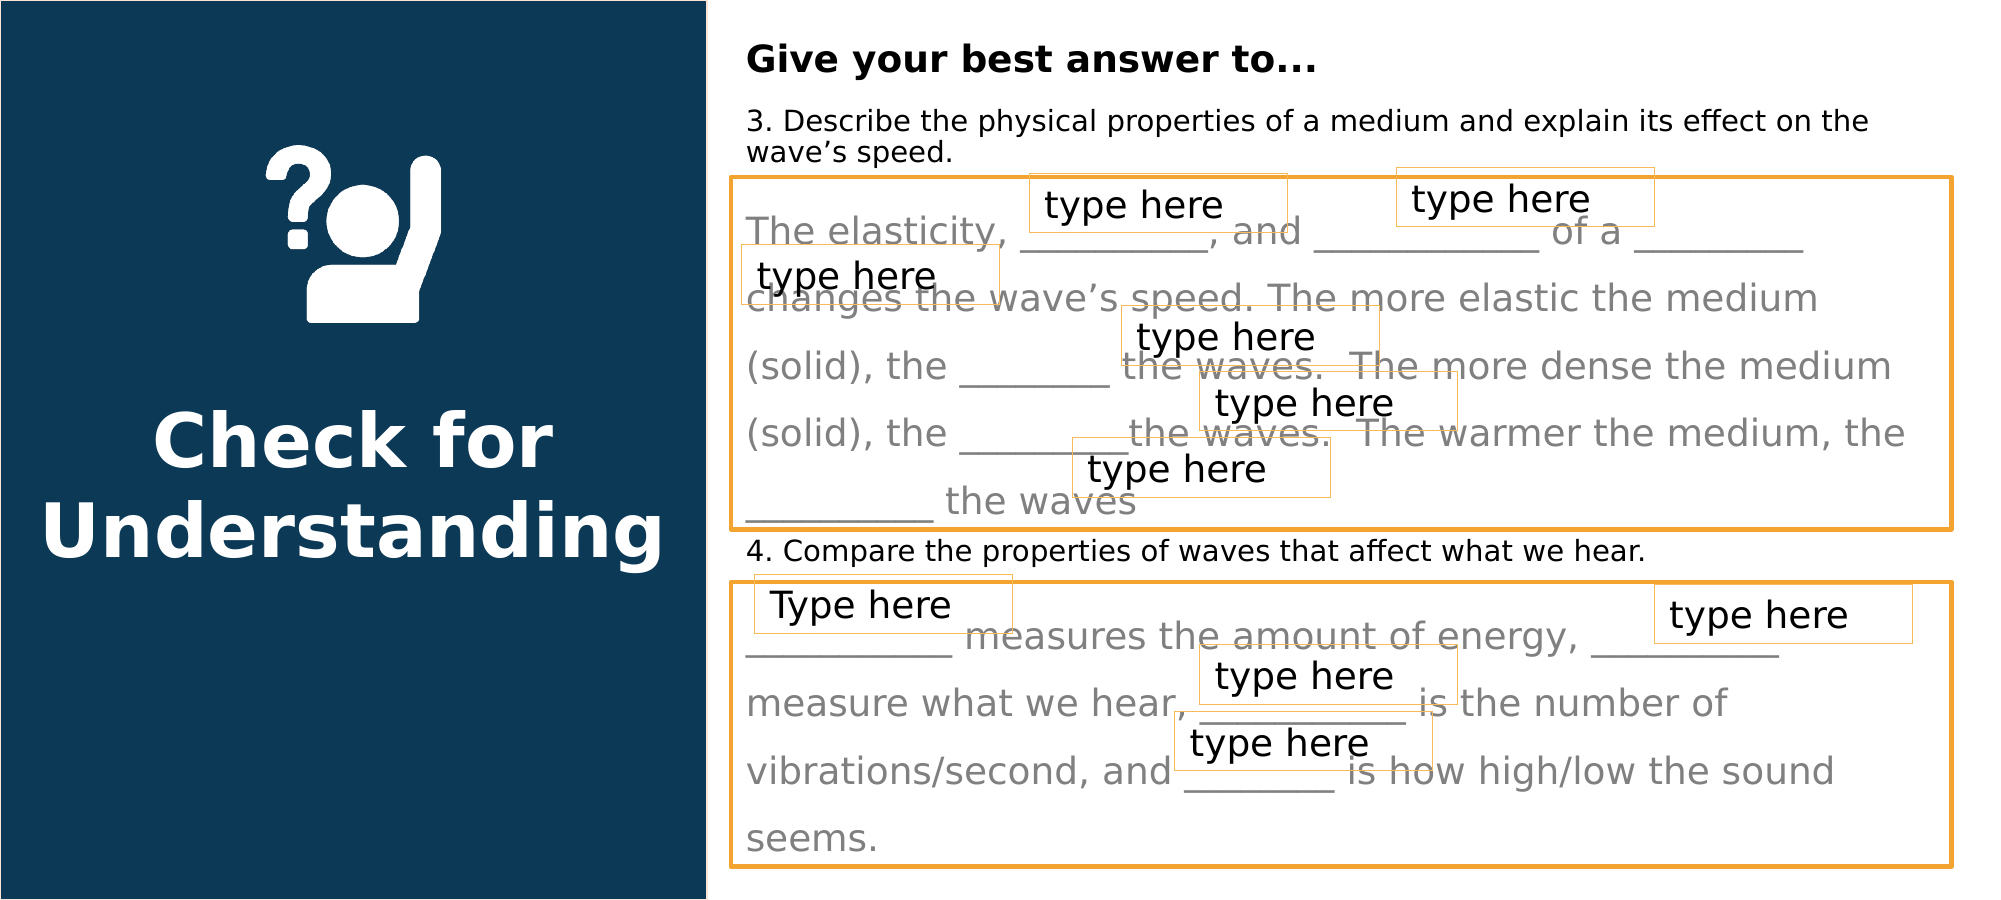

type here
type here
type here
type here
type here
type here
Type here
type here
type here
type here